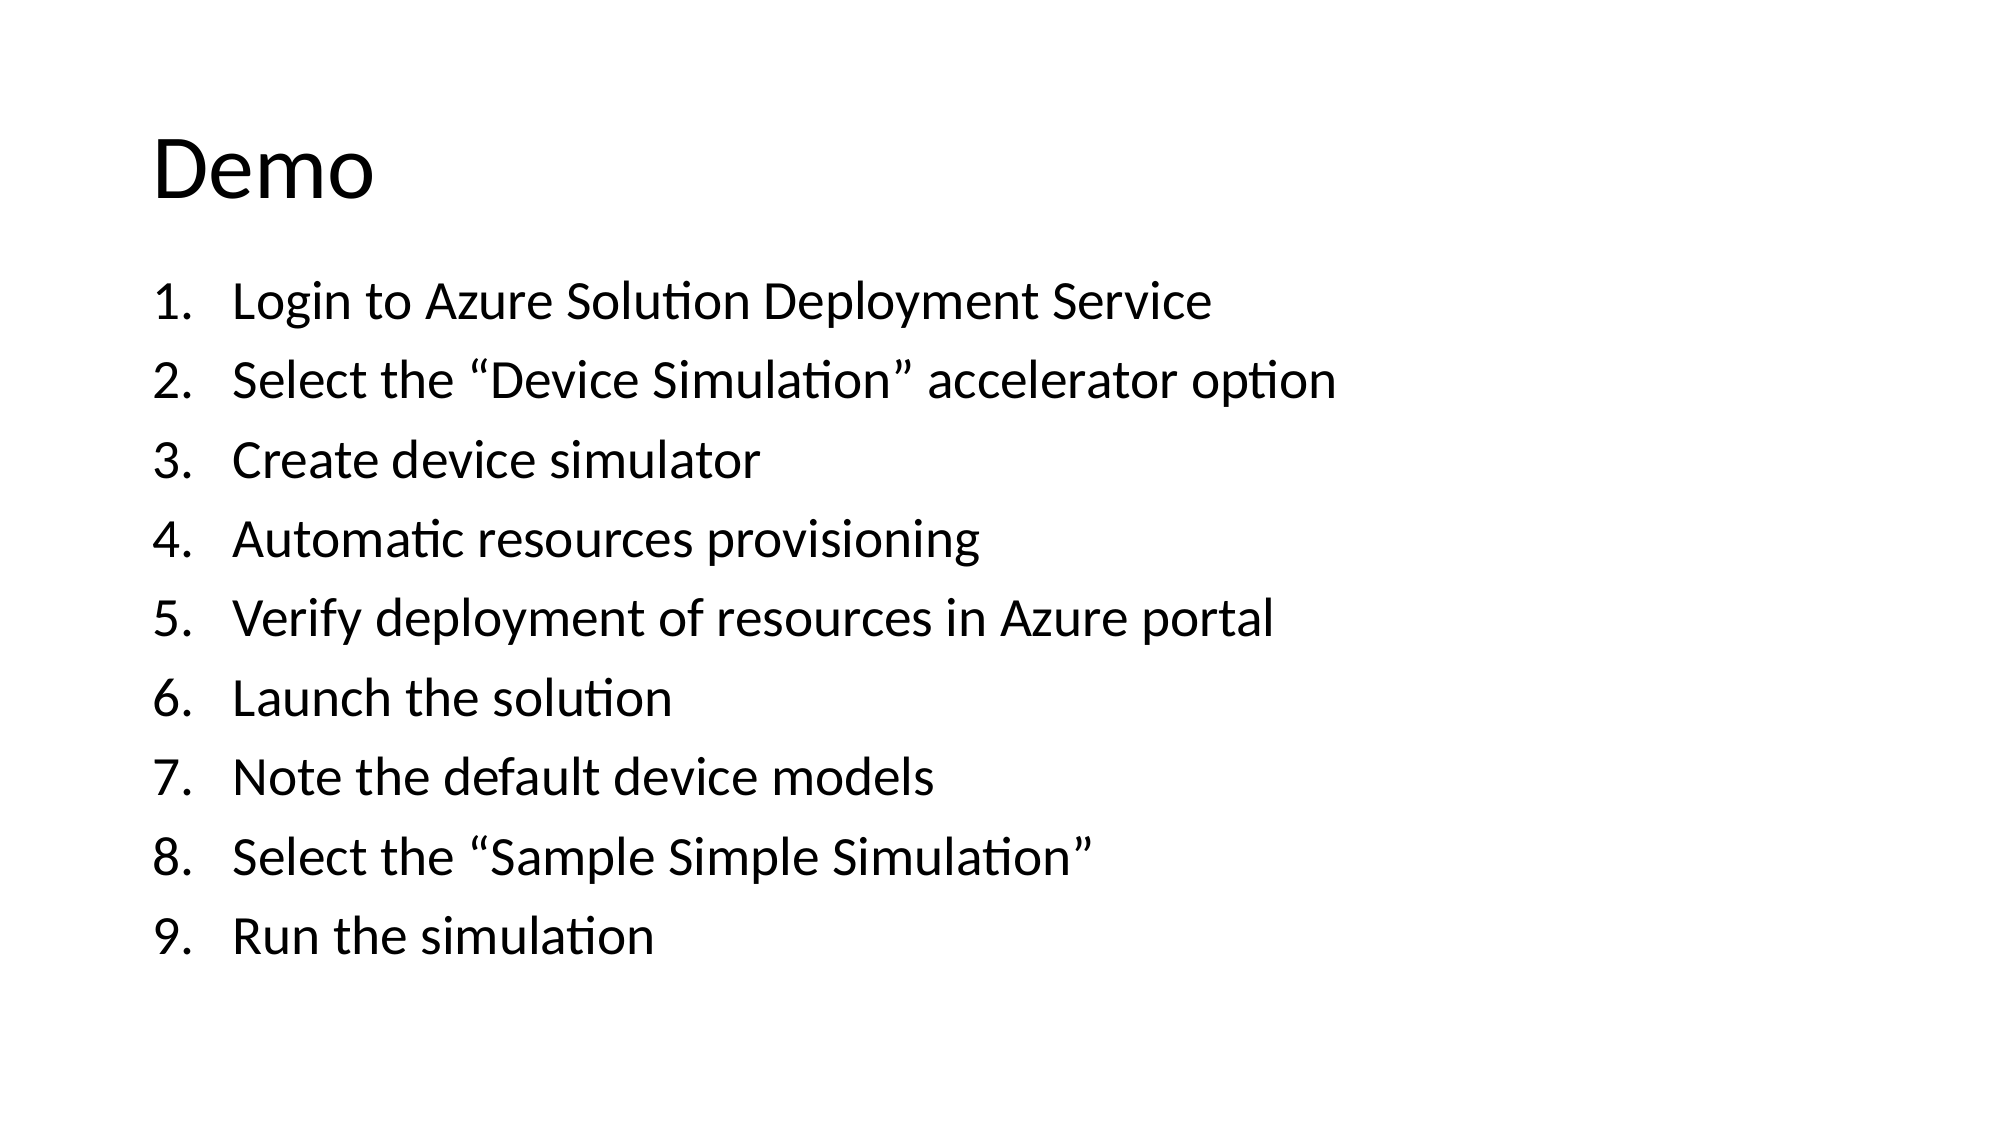

# Demo
Login to Azure Solution Deployment Service
Select the “Device Simulation” accelerator option
Create device simulator
Automatic resources provisioning
Verify deployment of resources in Azure portal
Launch the solution
Note the default device models
Select the “Sample Simple Simulation”
Run the simulation